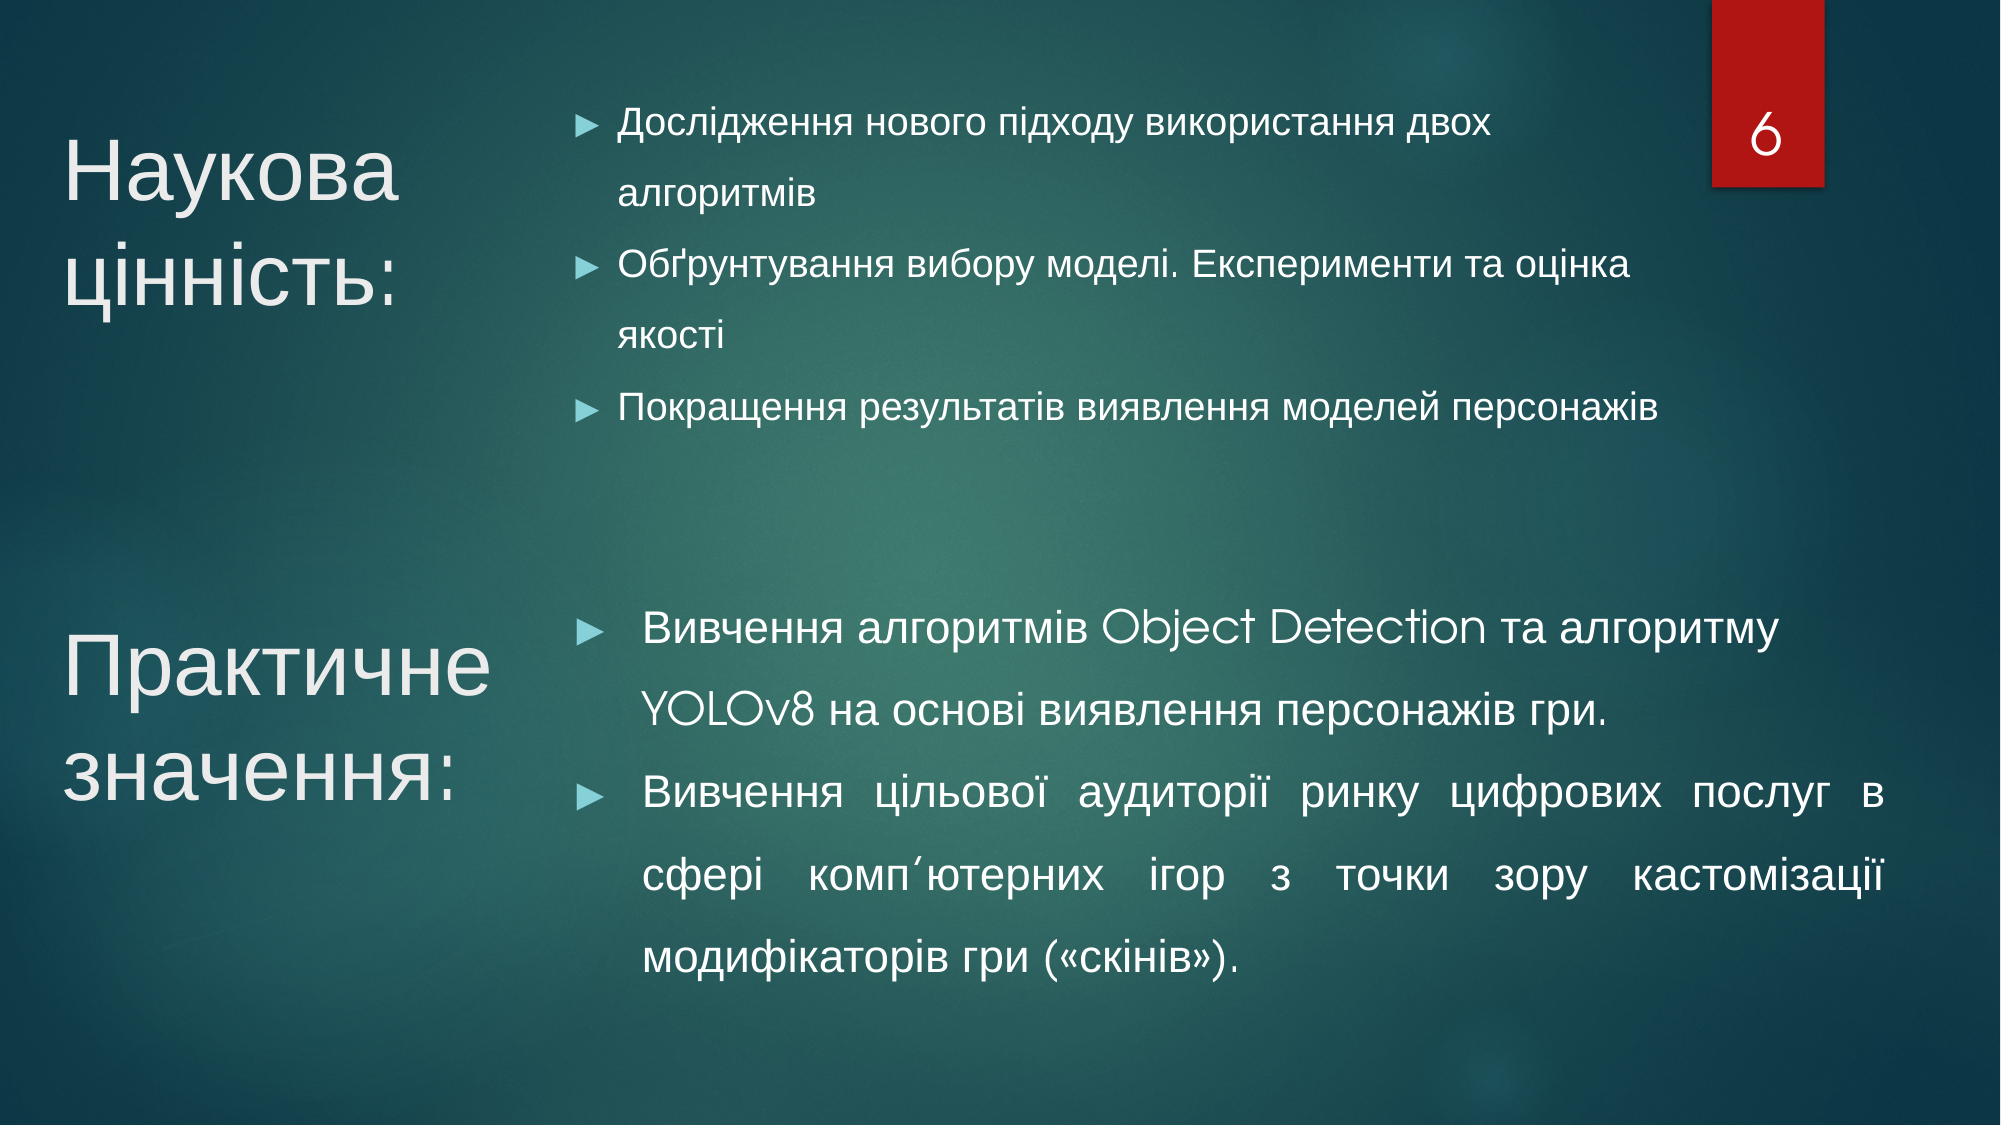

6
Дослідження нового підходу використання двох алгоритмів
Обґрунтування вибору моделі. Експерименти та оцінка якості
Покращення результатів виявлення моделей персонажів
Наукова цінність:
Вивчення алгоритмів Object Detection та алгоритму YOLOv8 на основі виявлення персонажів гри.
Вивчення цільової аудиторії ринку цифрових послуг в сфері комп’ютерних ігор з точки зору кастомізації модифікаторів гри («скінів»).
# Практичне значення: